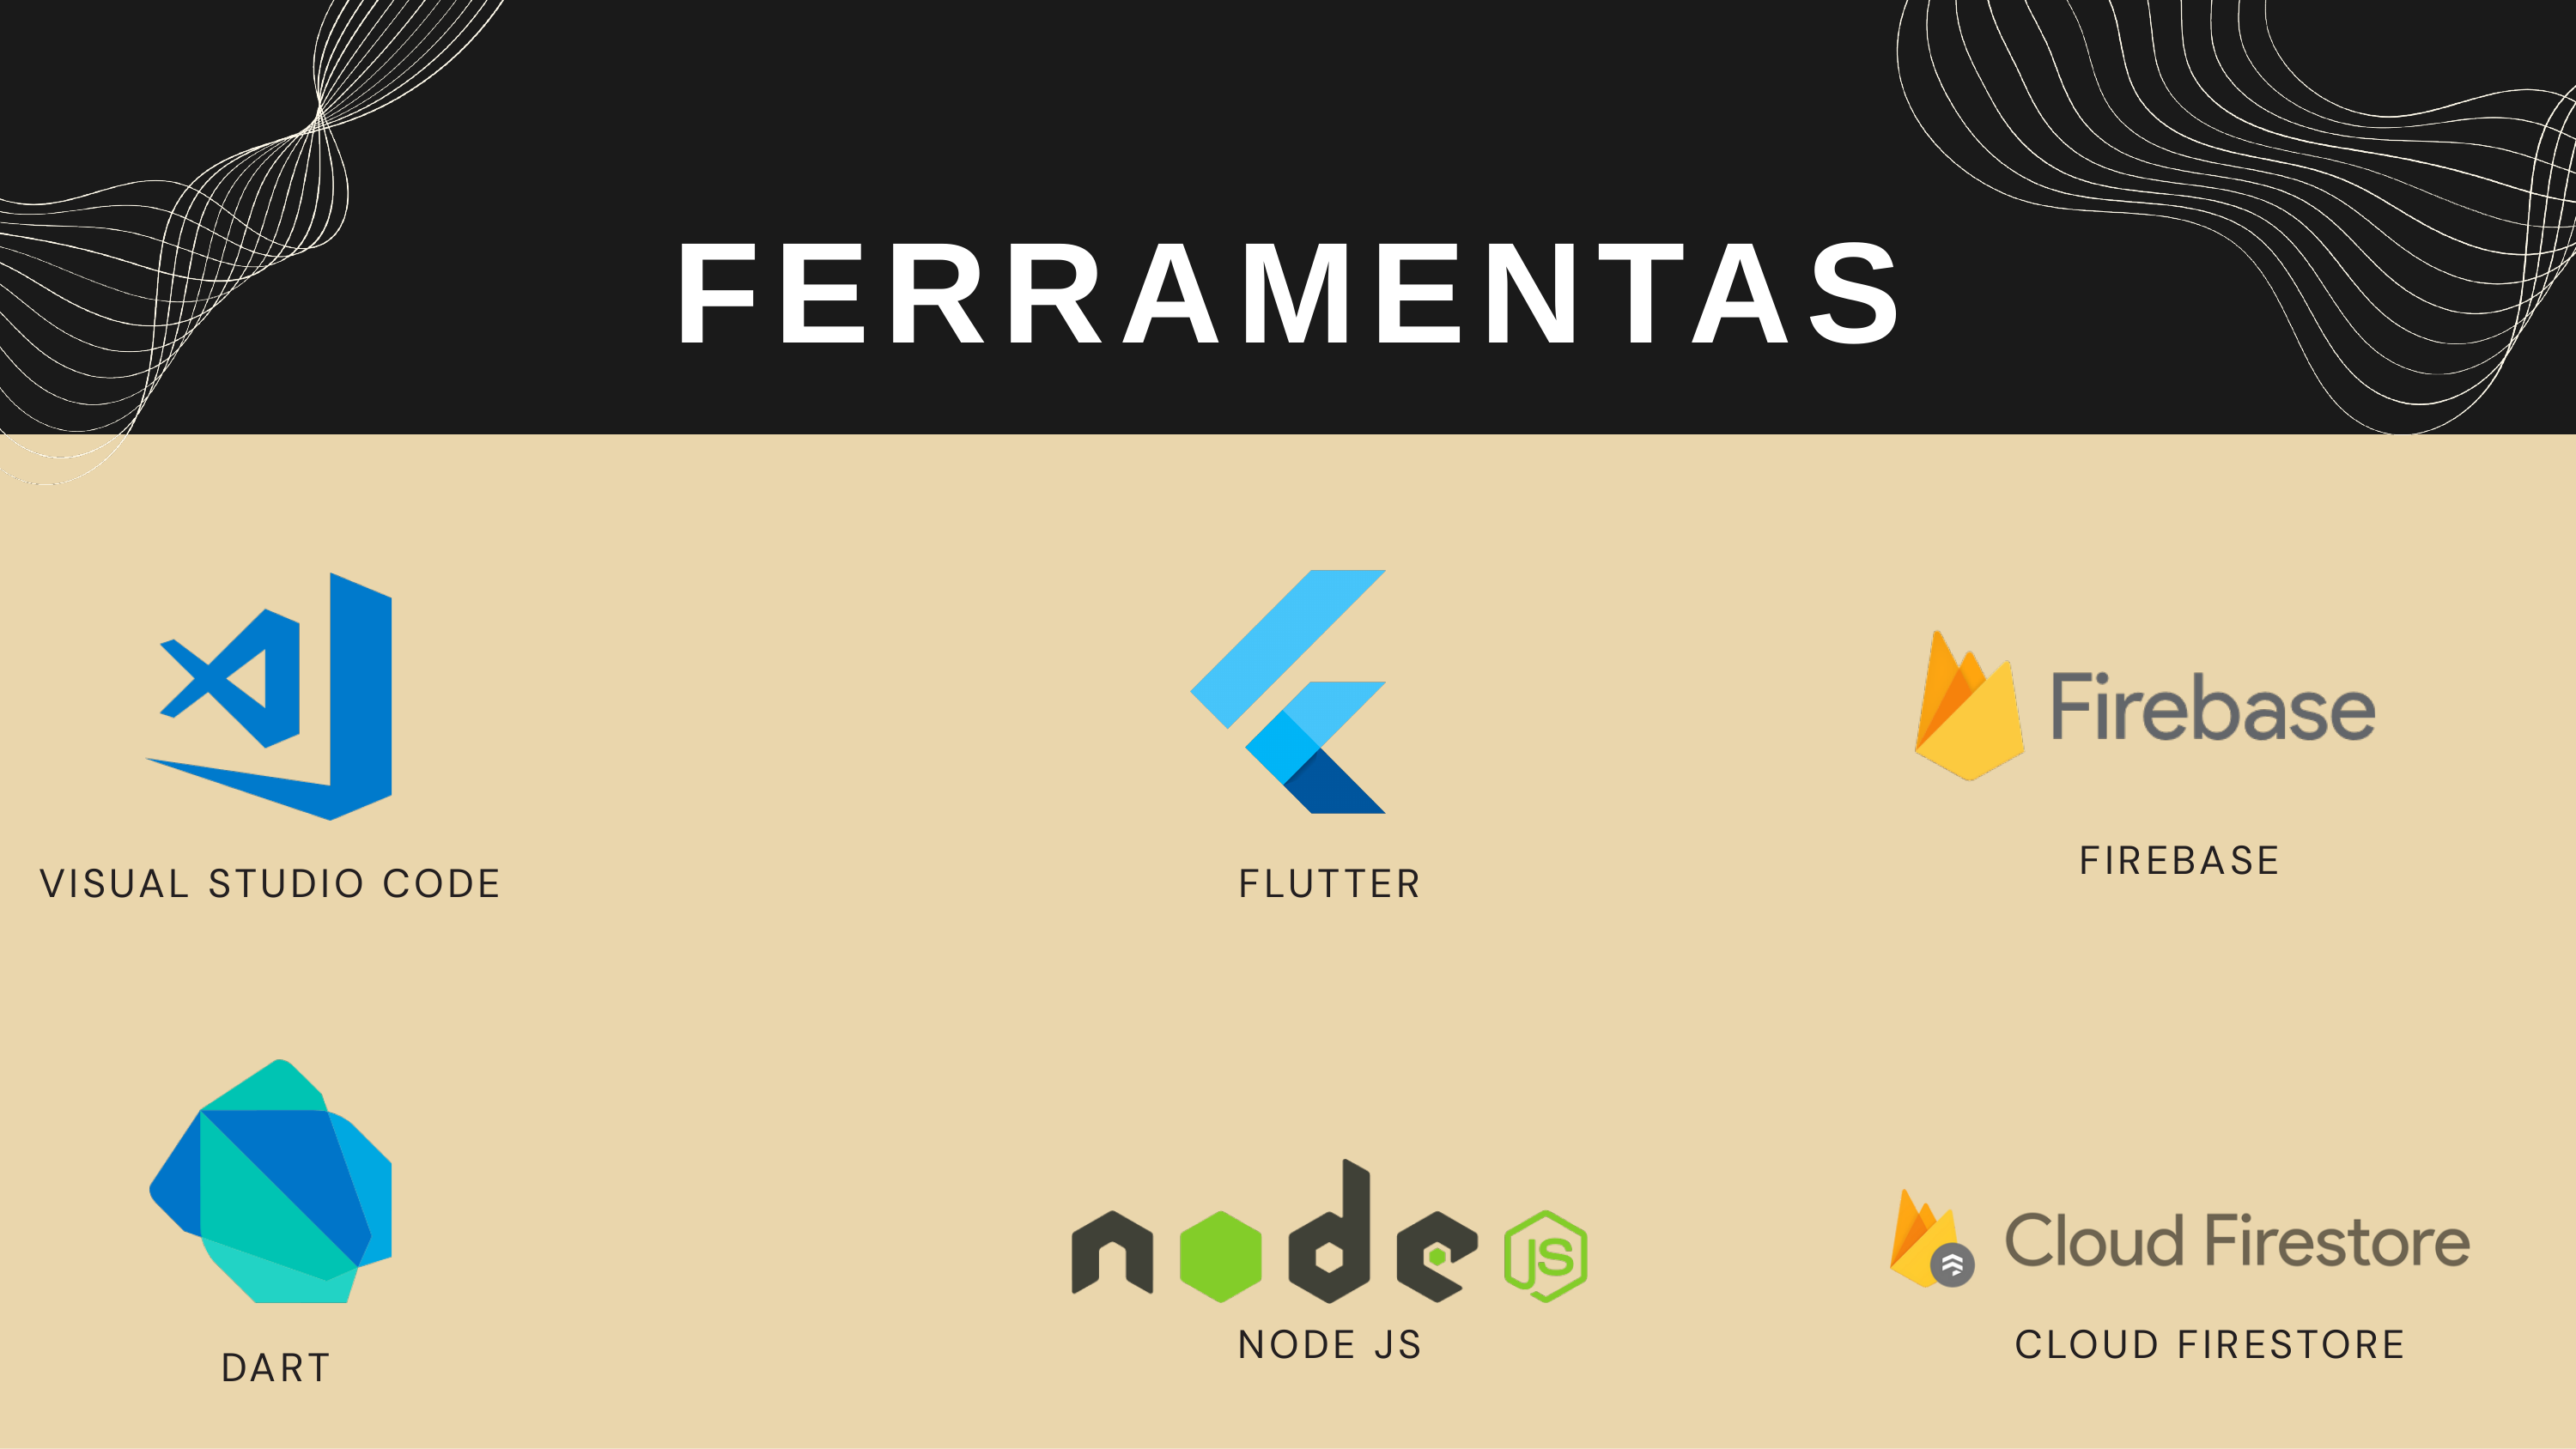

FERRAMENTAS

FIREBASE
VISUAL STUDIO CODE
FLUTTER

NODE JS
CLOUD FIRESTORE
DART